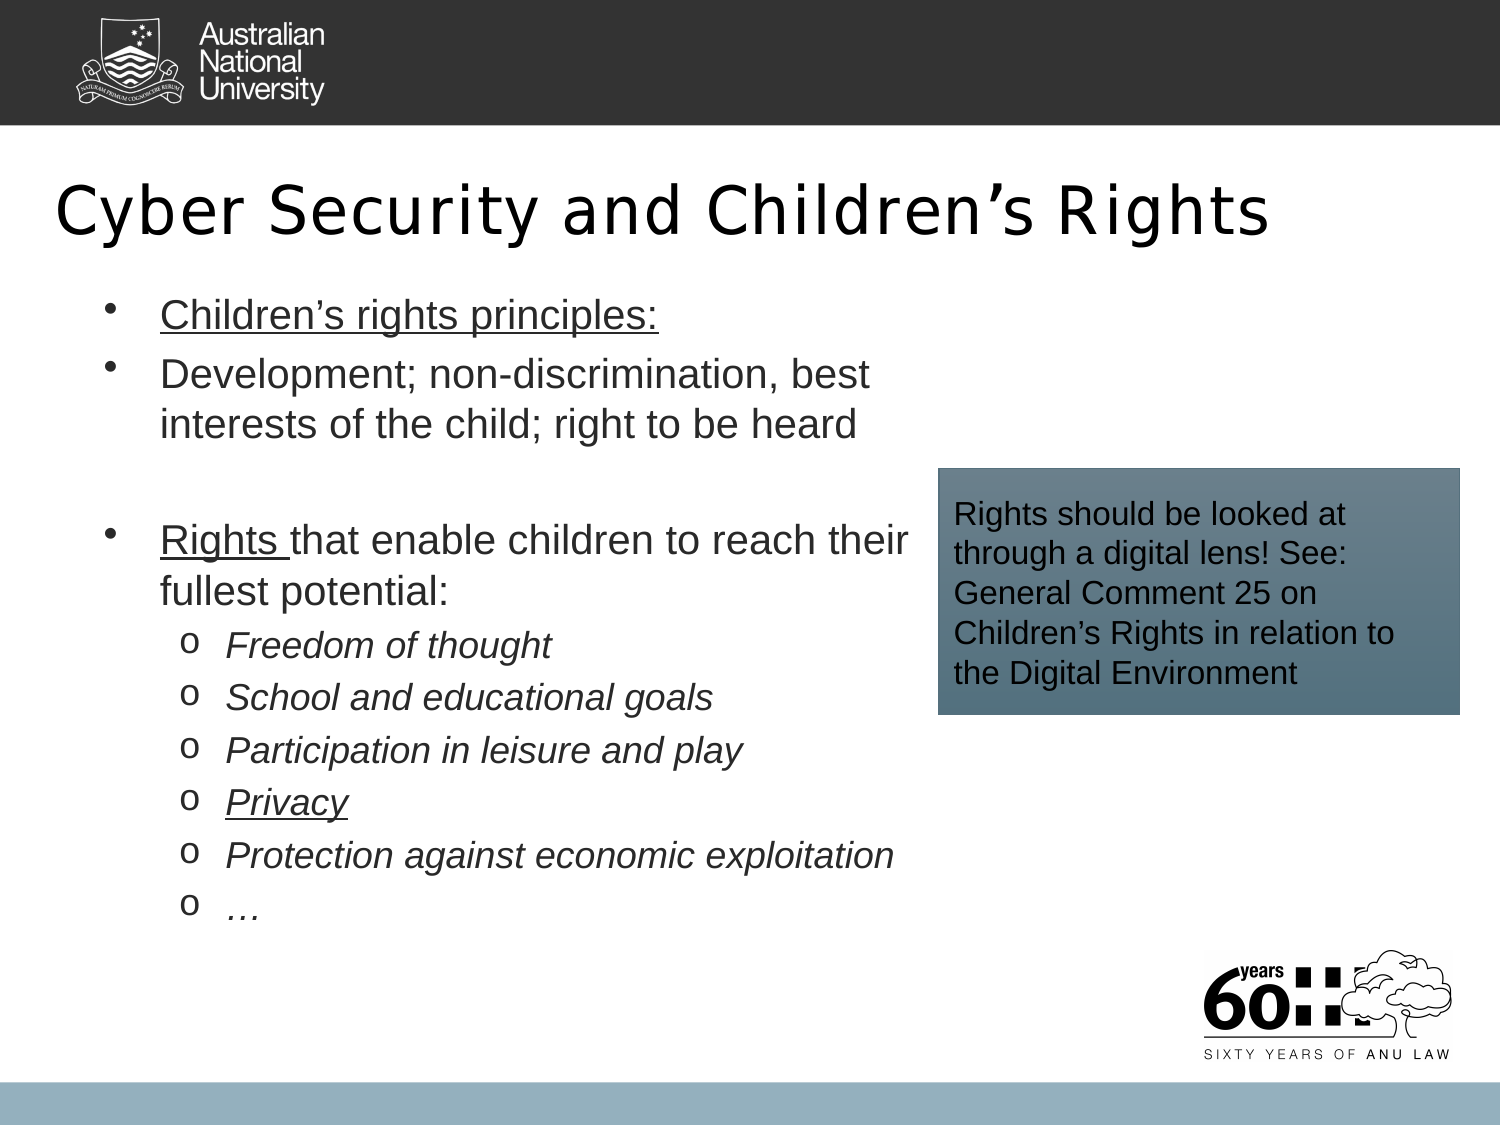

Cyber Security and Children’s Rights
Children’s rights principles:
Development; non-discrimination, best interests of the child; right to be heard

Rights that enable children to reach their fullest potential:
Freedom of thought
School and educational goals
Participation in leisure and play
Privacy
Protection against economic exploitation
…

Rights should be looked at through a digital lens! See: General Comment 25 on Children’s Rights in relation to the Digital Environment